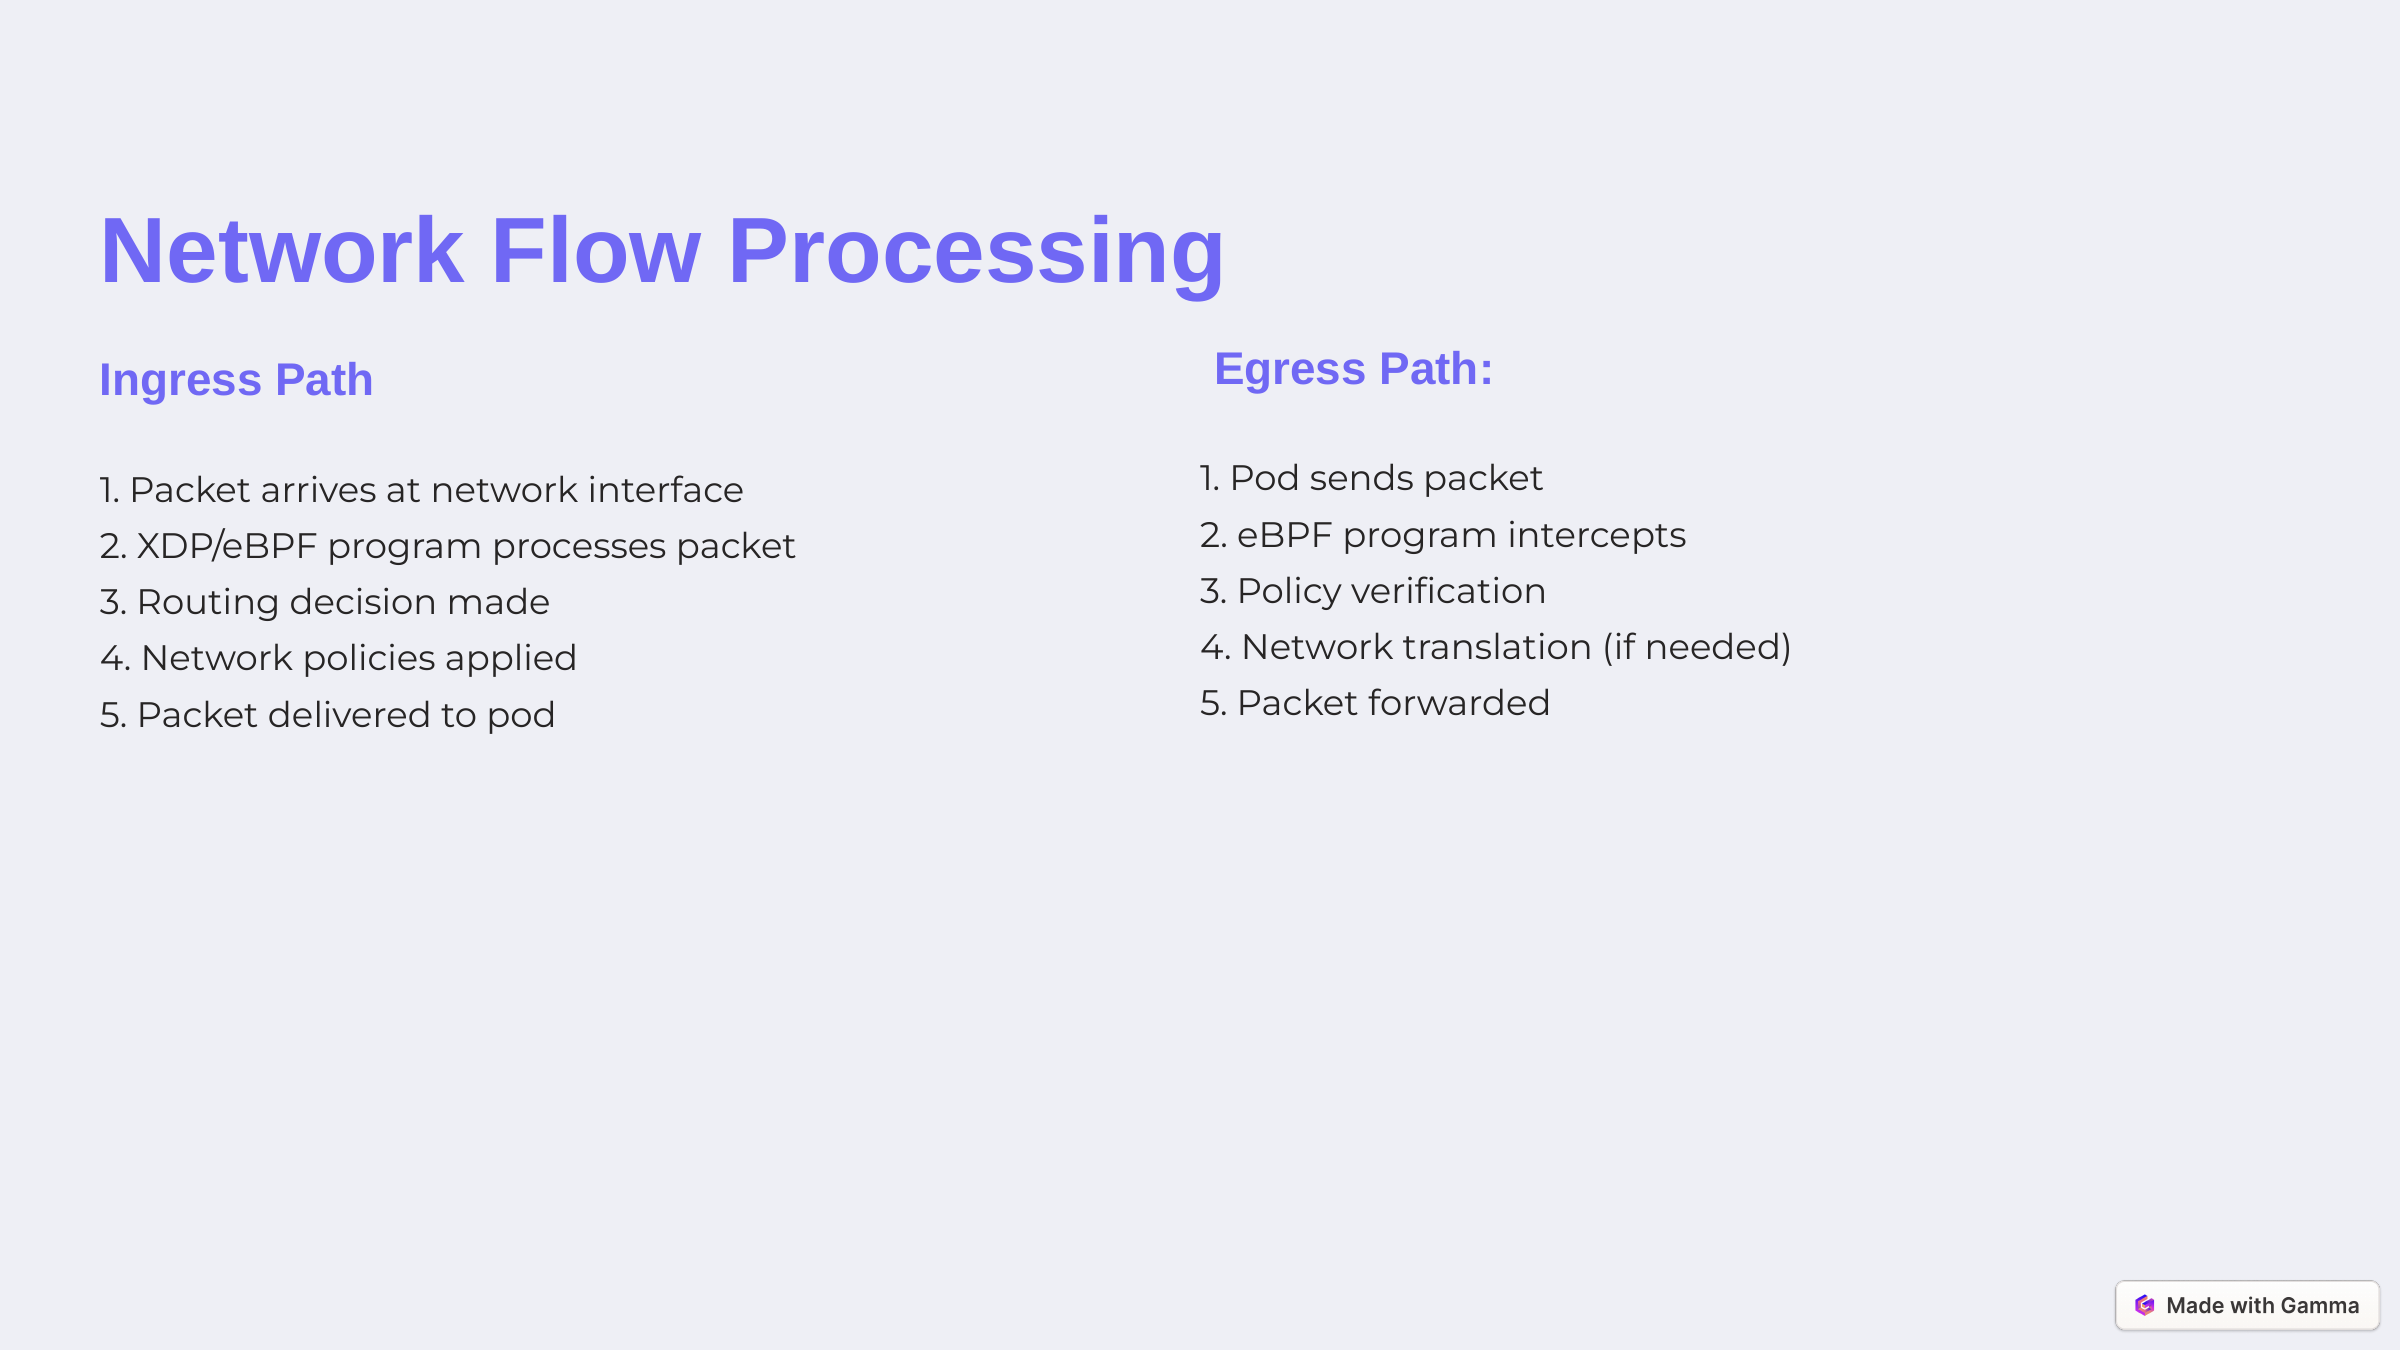

Network Flow Processing
Egress Path:
Ingress Path
1. Pod sends packet
2. eBPF program intercepts
3. Policy verification
4. Network translation (if needed)
5. Packet forwarded
1. Packet arrives at network interface
2. XDP/eBPF program processes packet
3. Routing decision made
4. Network policies applied
5. Packet delivered to pod